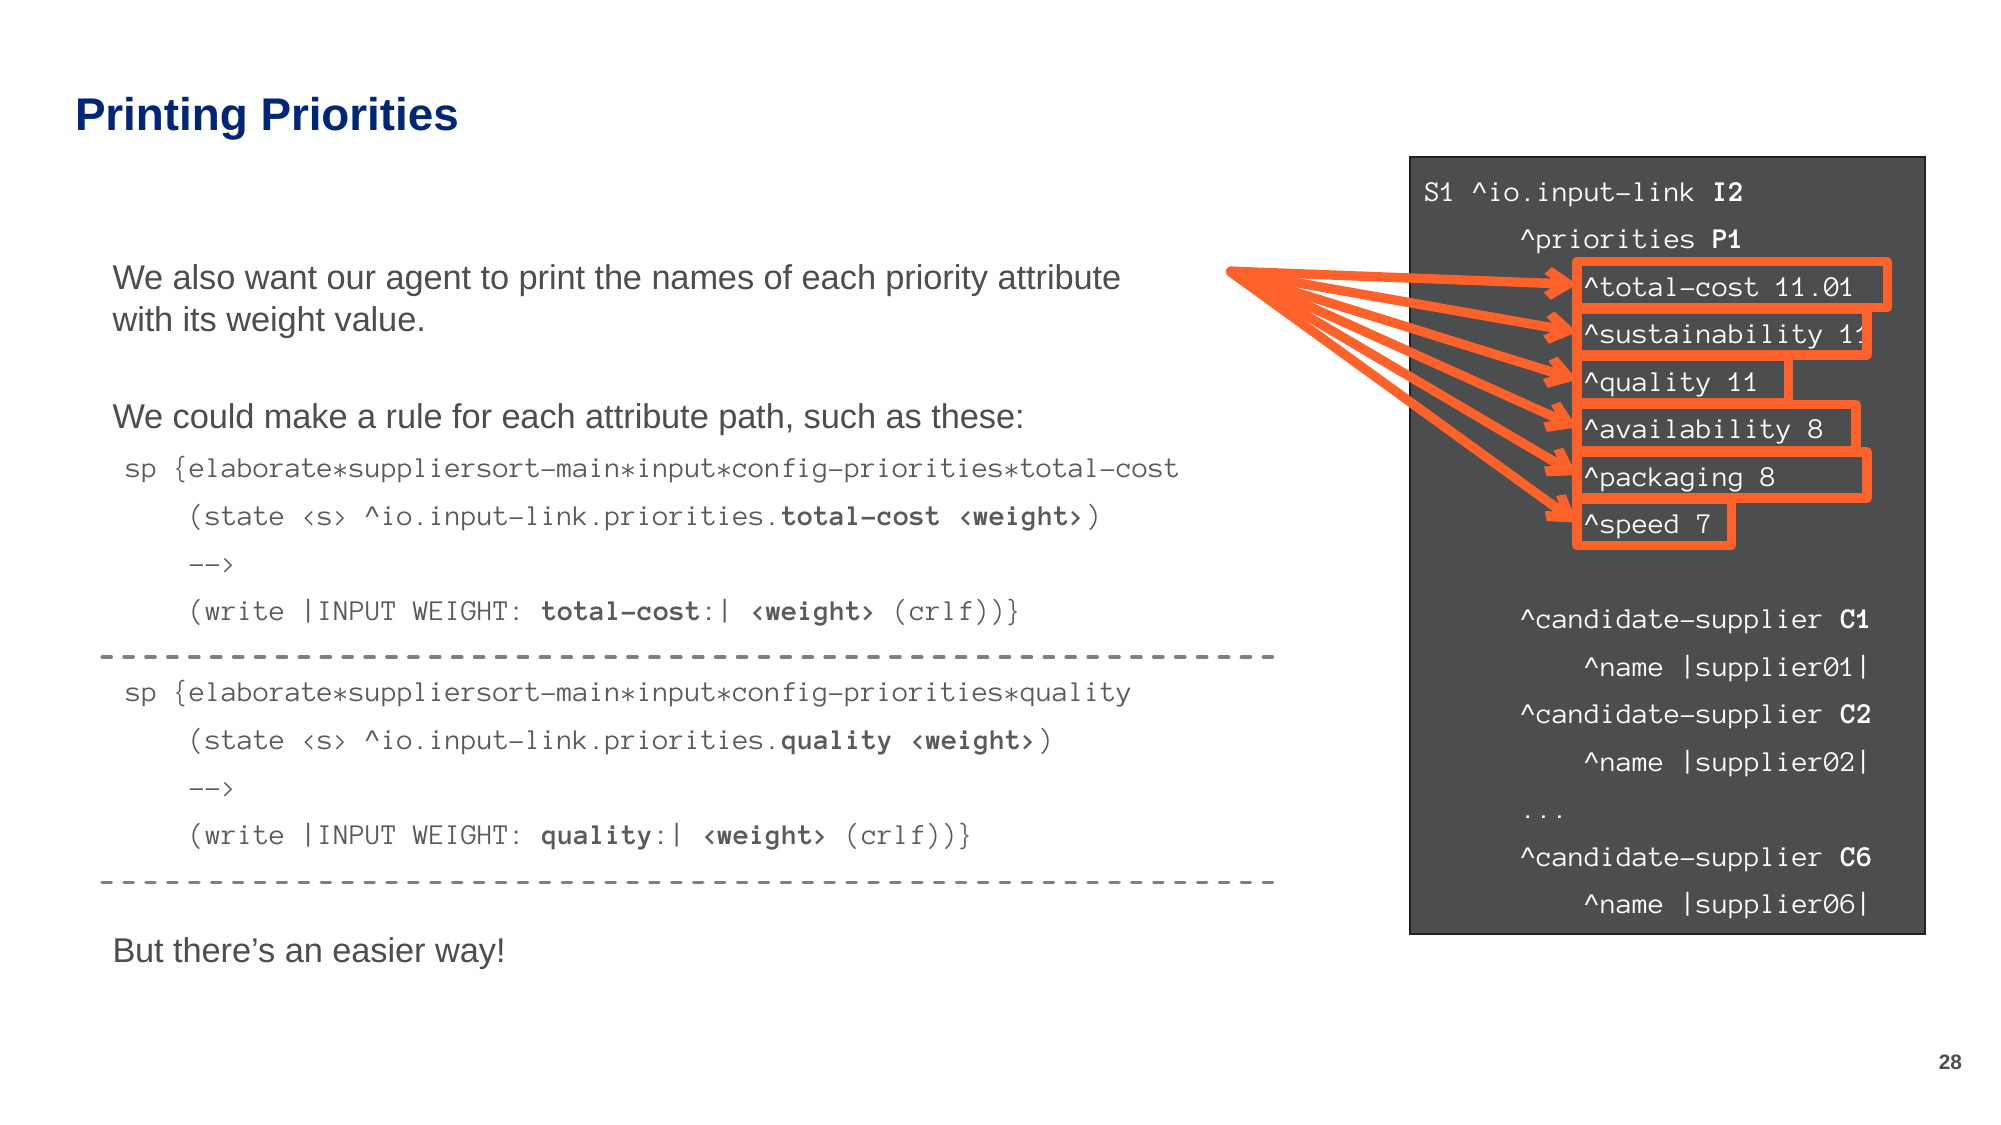

# Printing Priorities
S1 ^io.input-link I2
      ^priorities P1
          ^total-cost 11.01
          ^sustainability 11
          ^quality 11
          ^availability 8
          ^packaging 8
          ^speed 7

      ^candidate-supplier C1
          ^name |supplier01|
      ^candidate-supplier C2
          ^name |supplier02|
      ...
      ^candidate-supplier C6
          ^name |supplier06|
We also want our agent to print the names of each priority attribute
with its weight value.

We could make a rule for each attribute path, such as these:

But there’s an easier way!

sp {elaborate*suppliersort-main*input*config-priorities*total-cost
    (state <s> ^io.input-link.priorities.total-cost <weight>)
    -->
    (write |INPUT WEIGHT: total-cost:| <weight> (crlf))}

sp {elaborate*suppliersort-main*input*config-priorities*quality
    (state <s> ^io.input-link.priorities.quality <weight>)
    -->
    (write |INPUT WEIGHT: quality:| <weight> (crlf))}